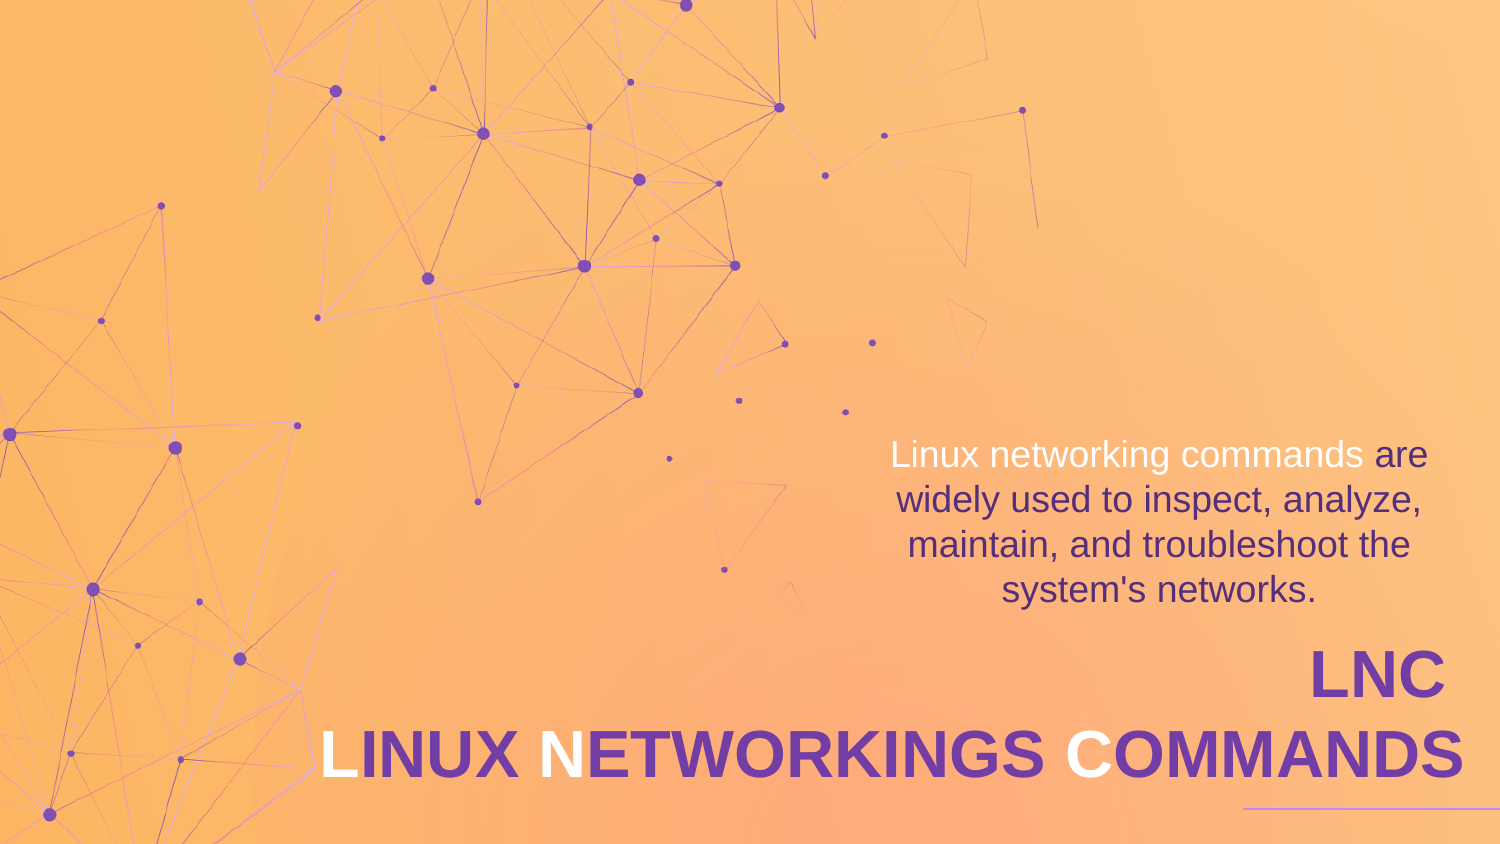

Linux networking commands are widely used to inspect, analyze, maintain, and troubleshoot the system's networks.
# LNC LINUX NETWORKINGS COMMANDS